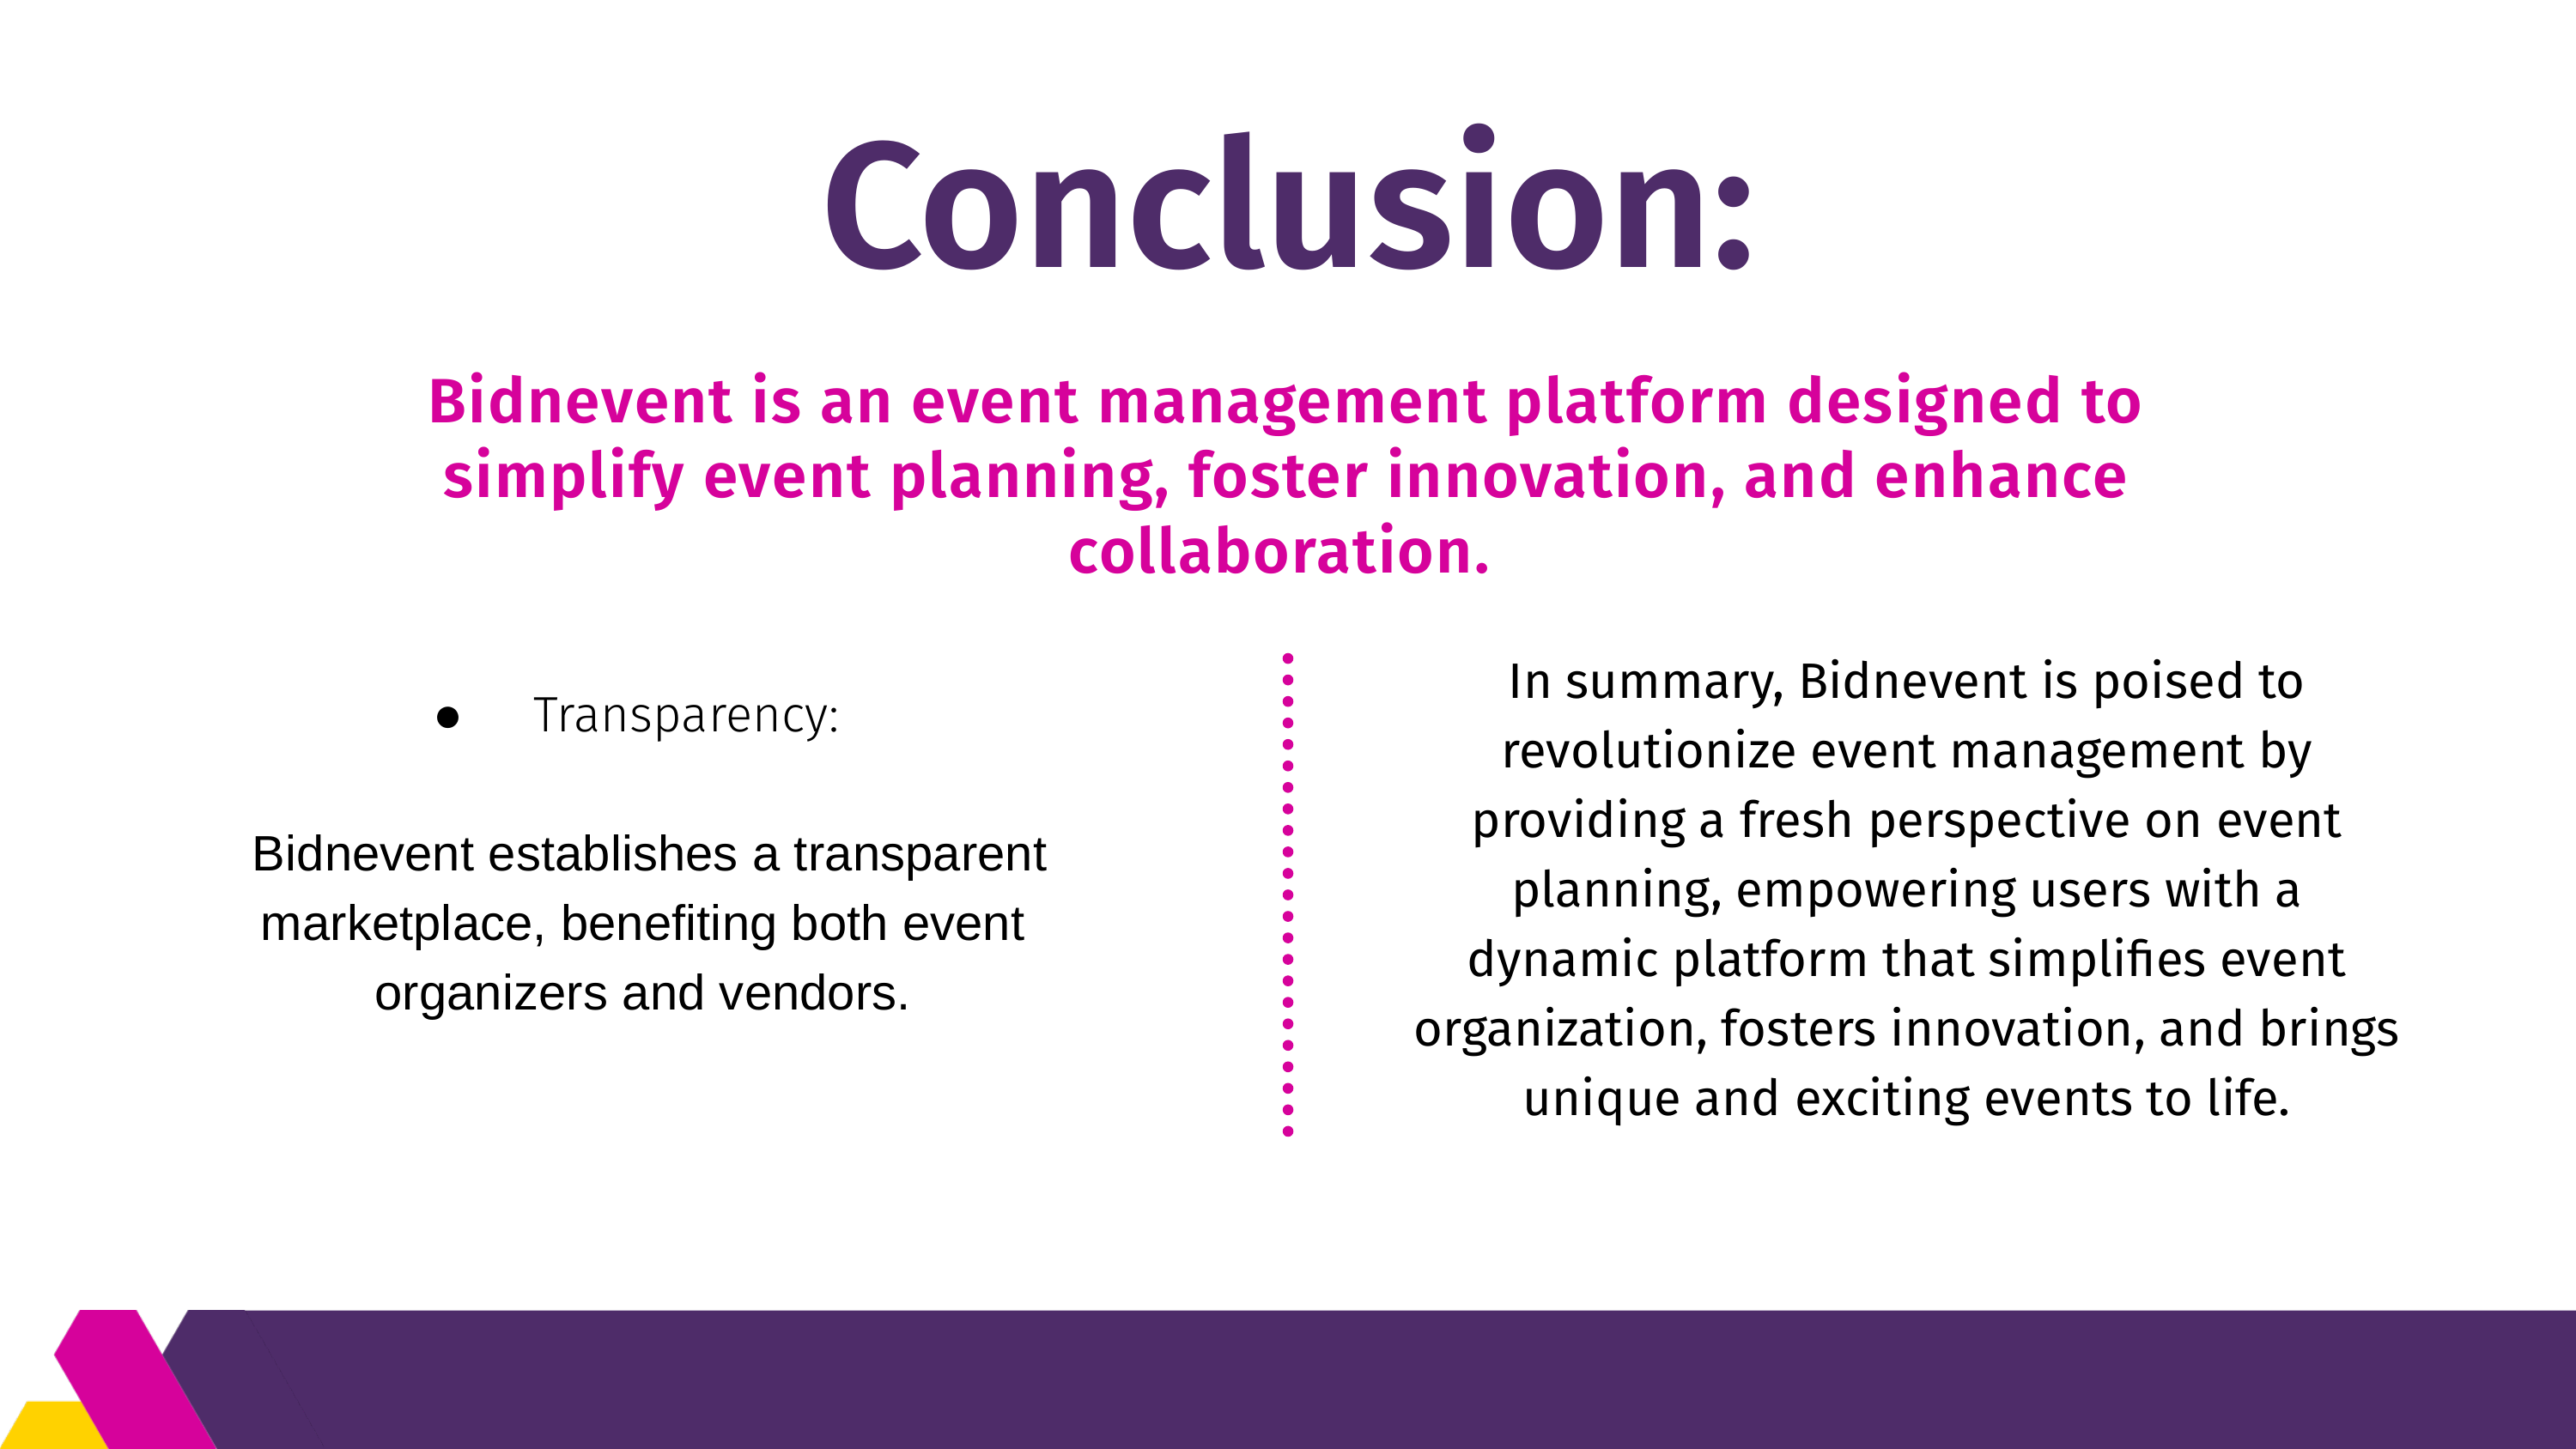

Conclusion:
Bidnevent is an event management platform designed to simplify event planning, foster innovation, and enhance collaboration.

In summary, Bidnevent is poised to revolutionize event management by providing a fresh perspective on event planning, empowering users with a dynamic platform that simplifies event organization, fosters innovation, and brings unique and exciting events to life.

●     Transparency:

 Bidnevent establishes a transparent marketplace, benefiting both event organizers and vendors.